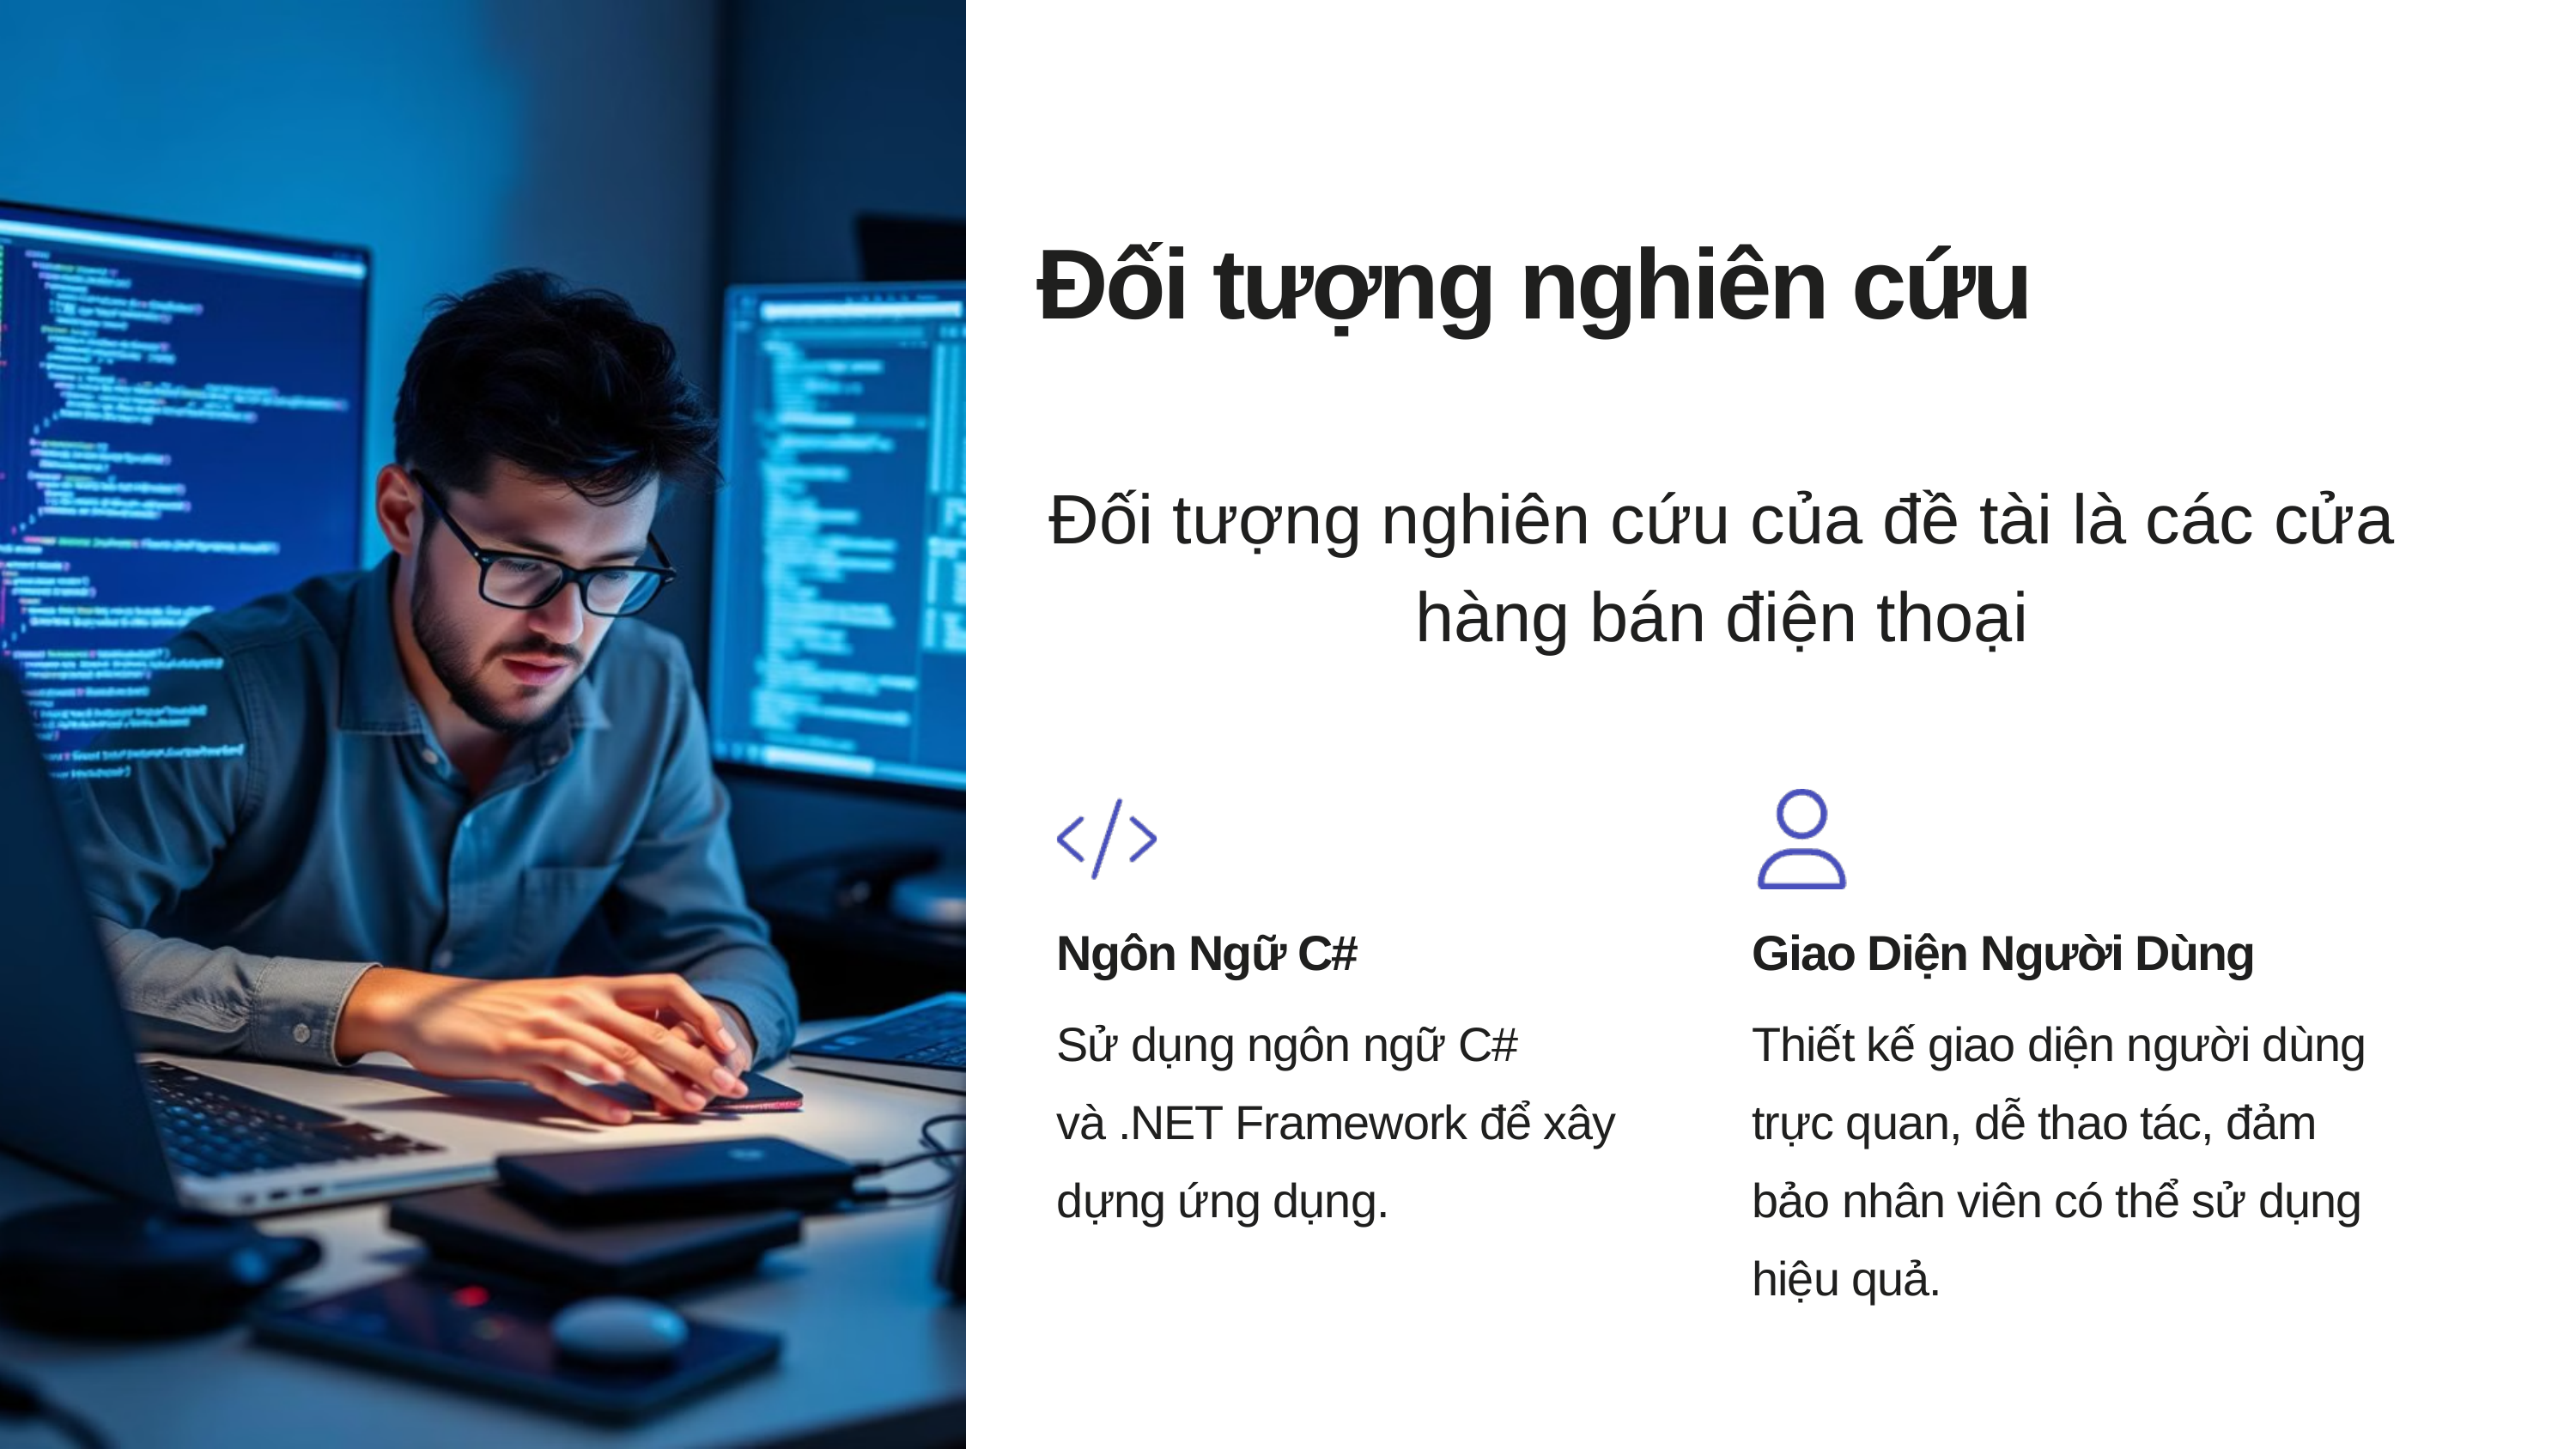

Đối tượng nghiên cứu
Đối tượng nghiên cứu của đề tài là các cửa hàng bán điện thoại

Ngôn Ngữ C#
Giao Diện Người Dùng
Sử dụng ngôn ngữ C# và .NET Framework để xây dựng ứng dụng.
Thiết kế giao diện người dùng trực quan, dễ thao tác, đảm bảo nhân viên có thể sử dụng hiệu quả.